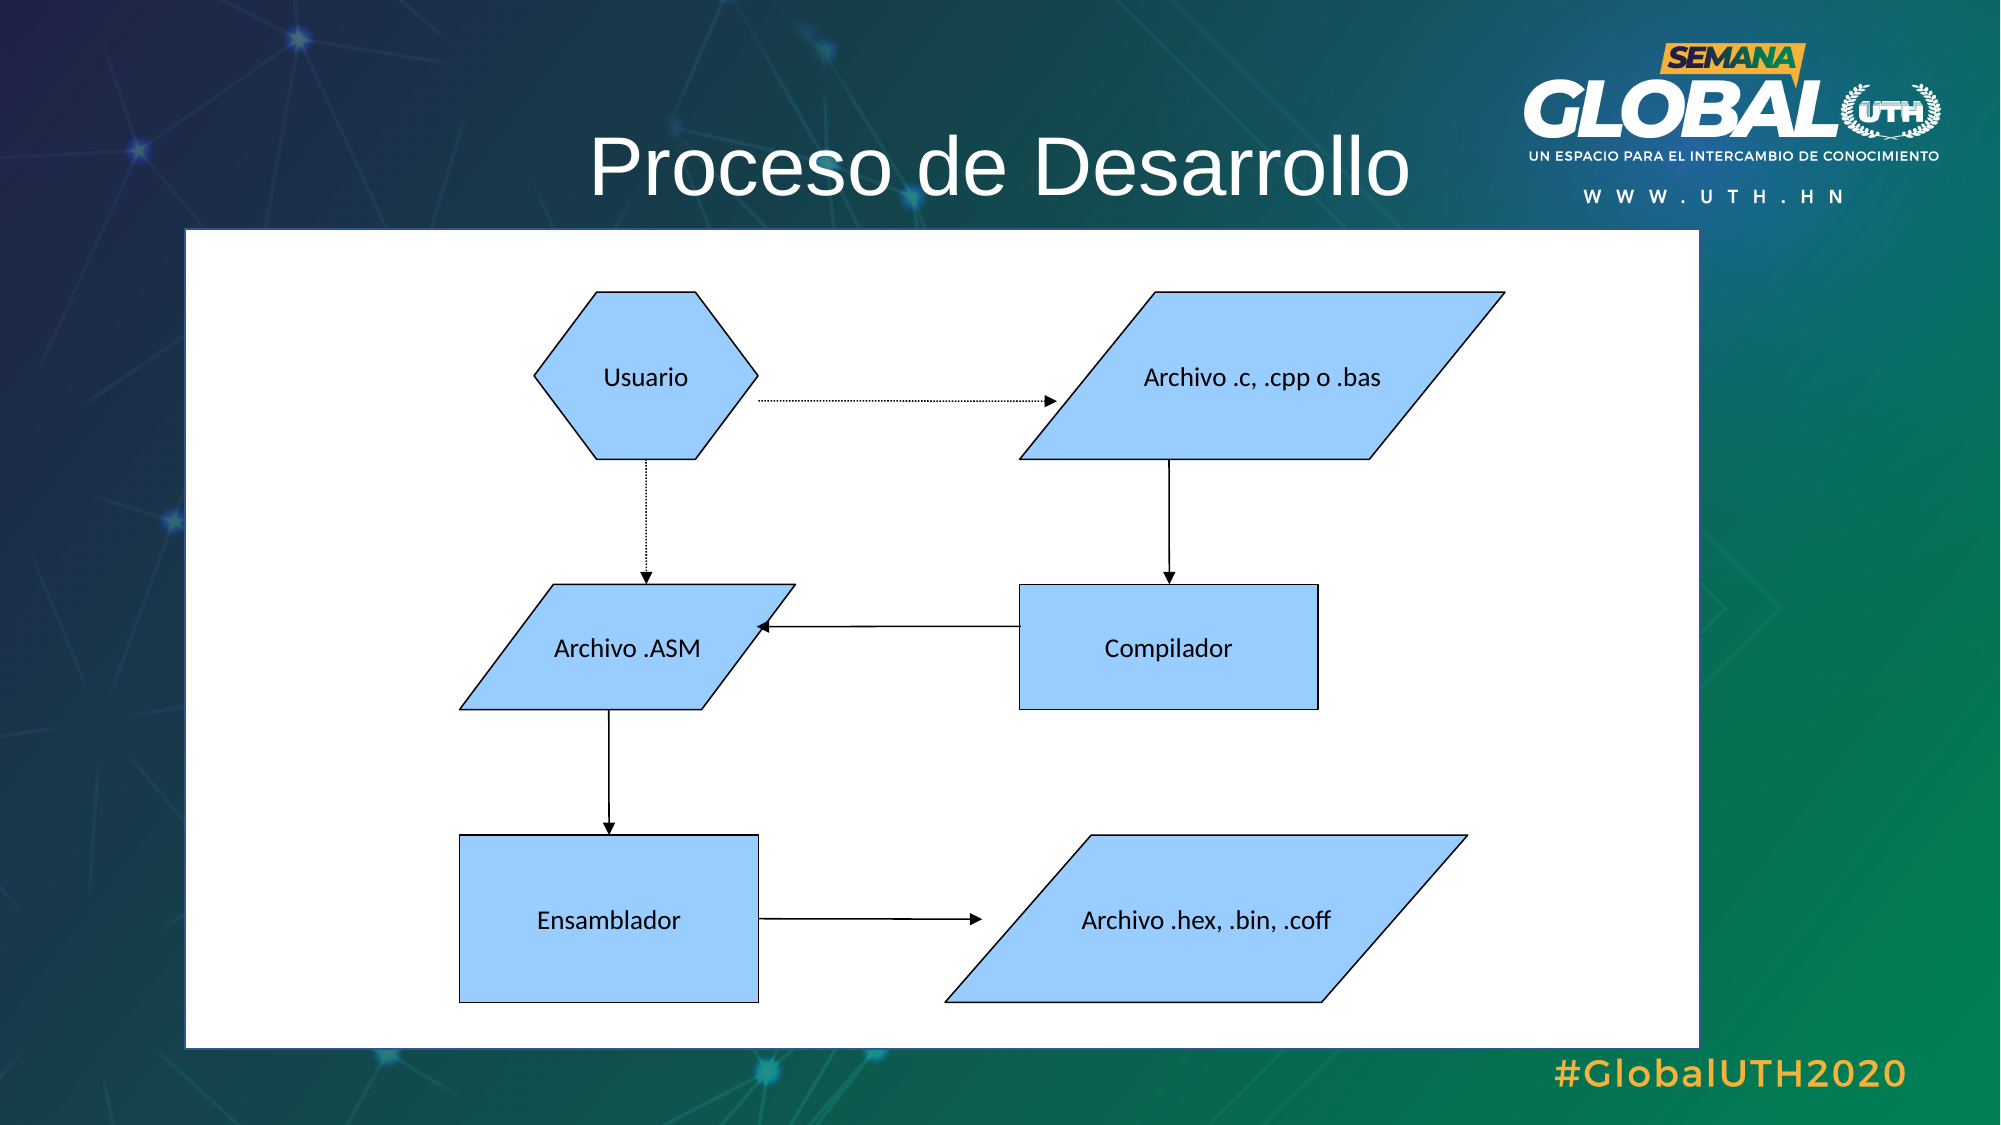

# Proceso de Desarrollo

Usuario
Archivo .c, .cpp o .bas

Archivo .ASM
Compilador

Ensamblador
Archivo .hex, .bin, .coff